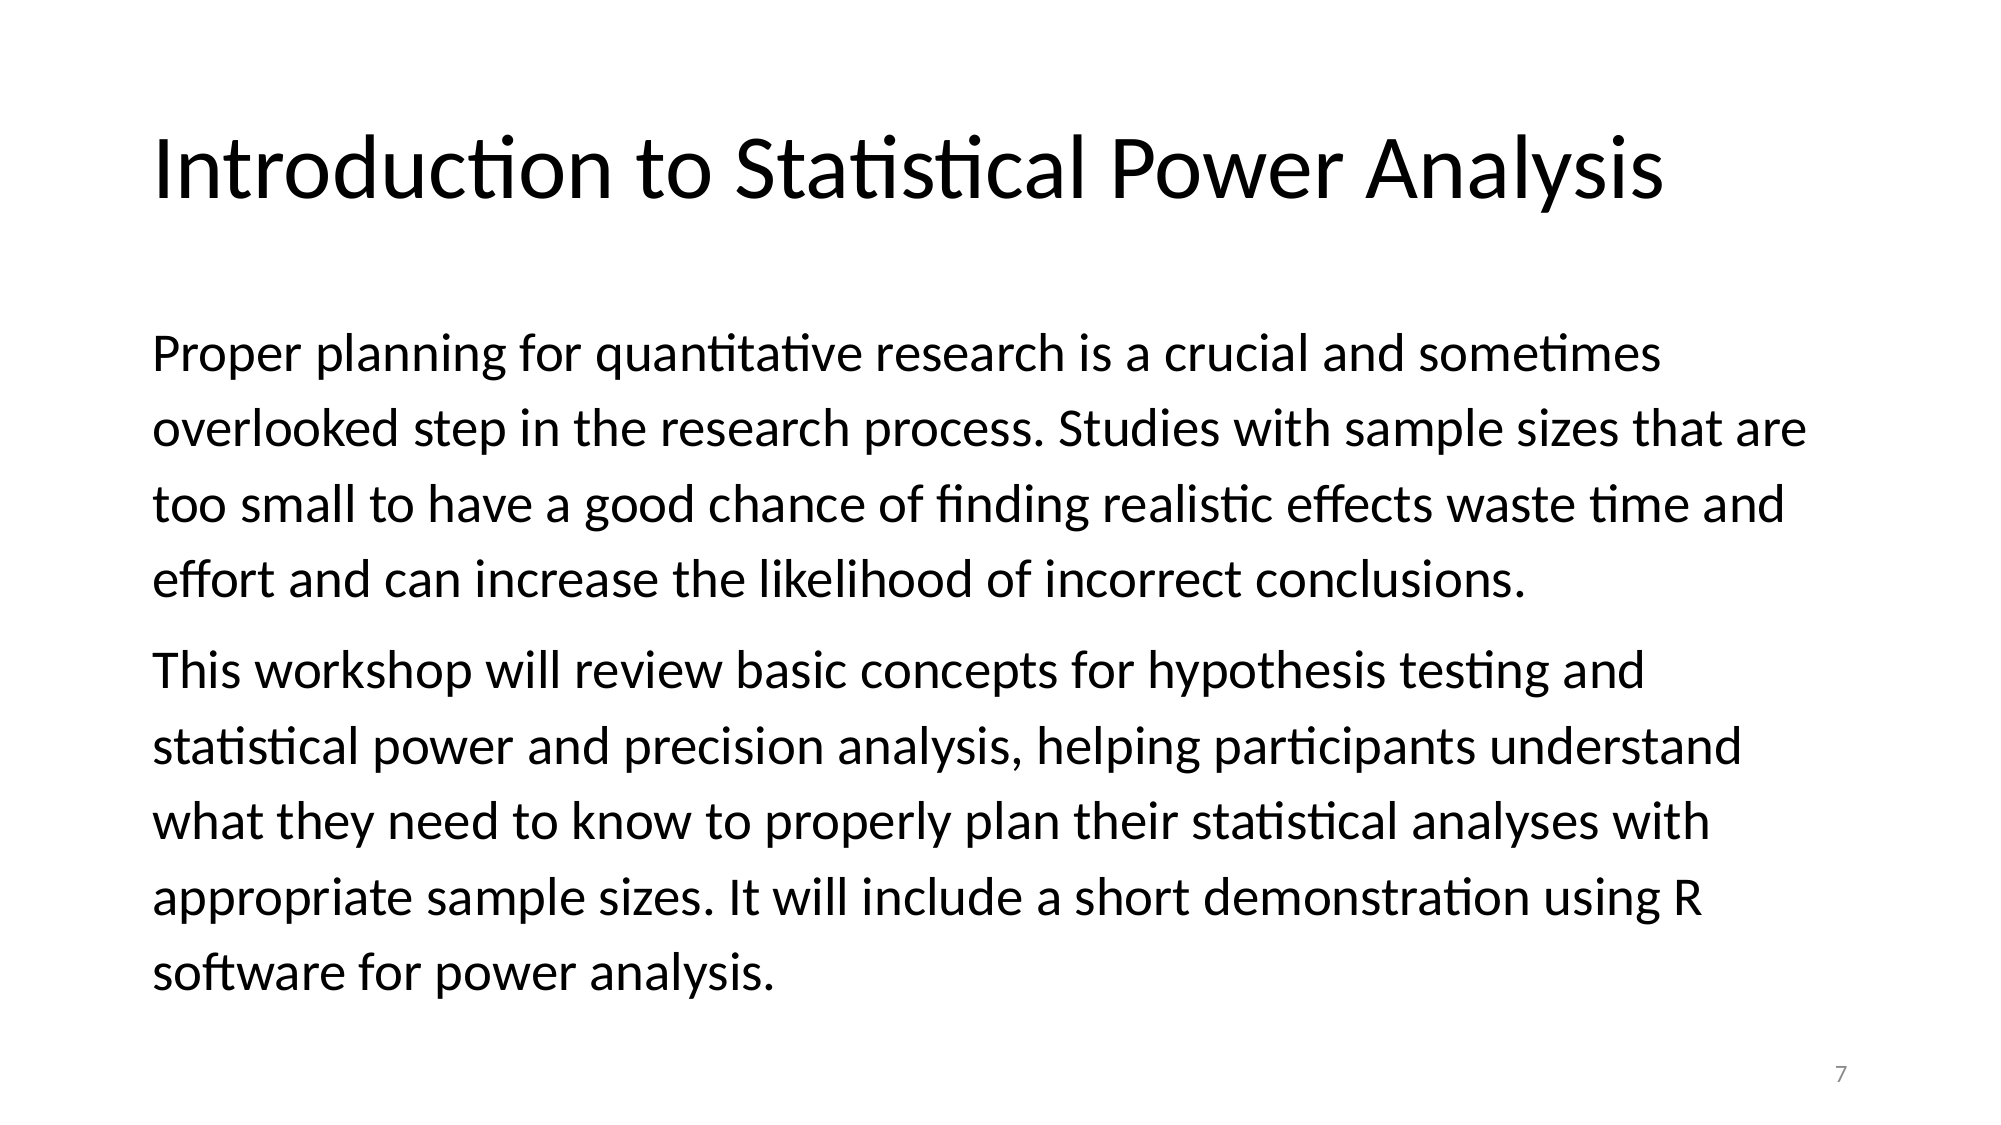

# Introduction to Statistical Power Analysis
Proper planning for quantitative research is a crucial and sometimes overlooked step in the research process. Studies with sample sizes that are too small to have a good chance of finding realistic effects waste time and effort and can increase the likelihood of incorrect conclusions.
This workshop will review basic concepts for hypothesis testing and statistical power and precision analysis, helping participants understand what they need to know to properly plan their statistical analyses with appropriate sample sizes. It will include a short demonstration using R software for power analysis.

7